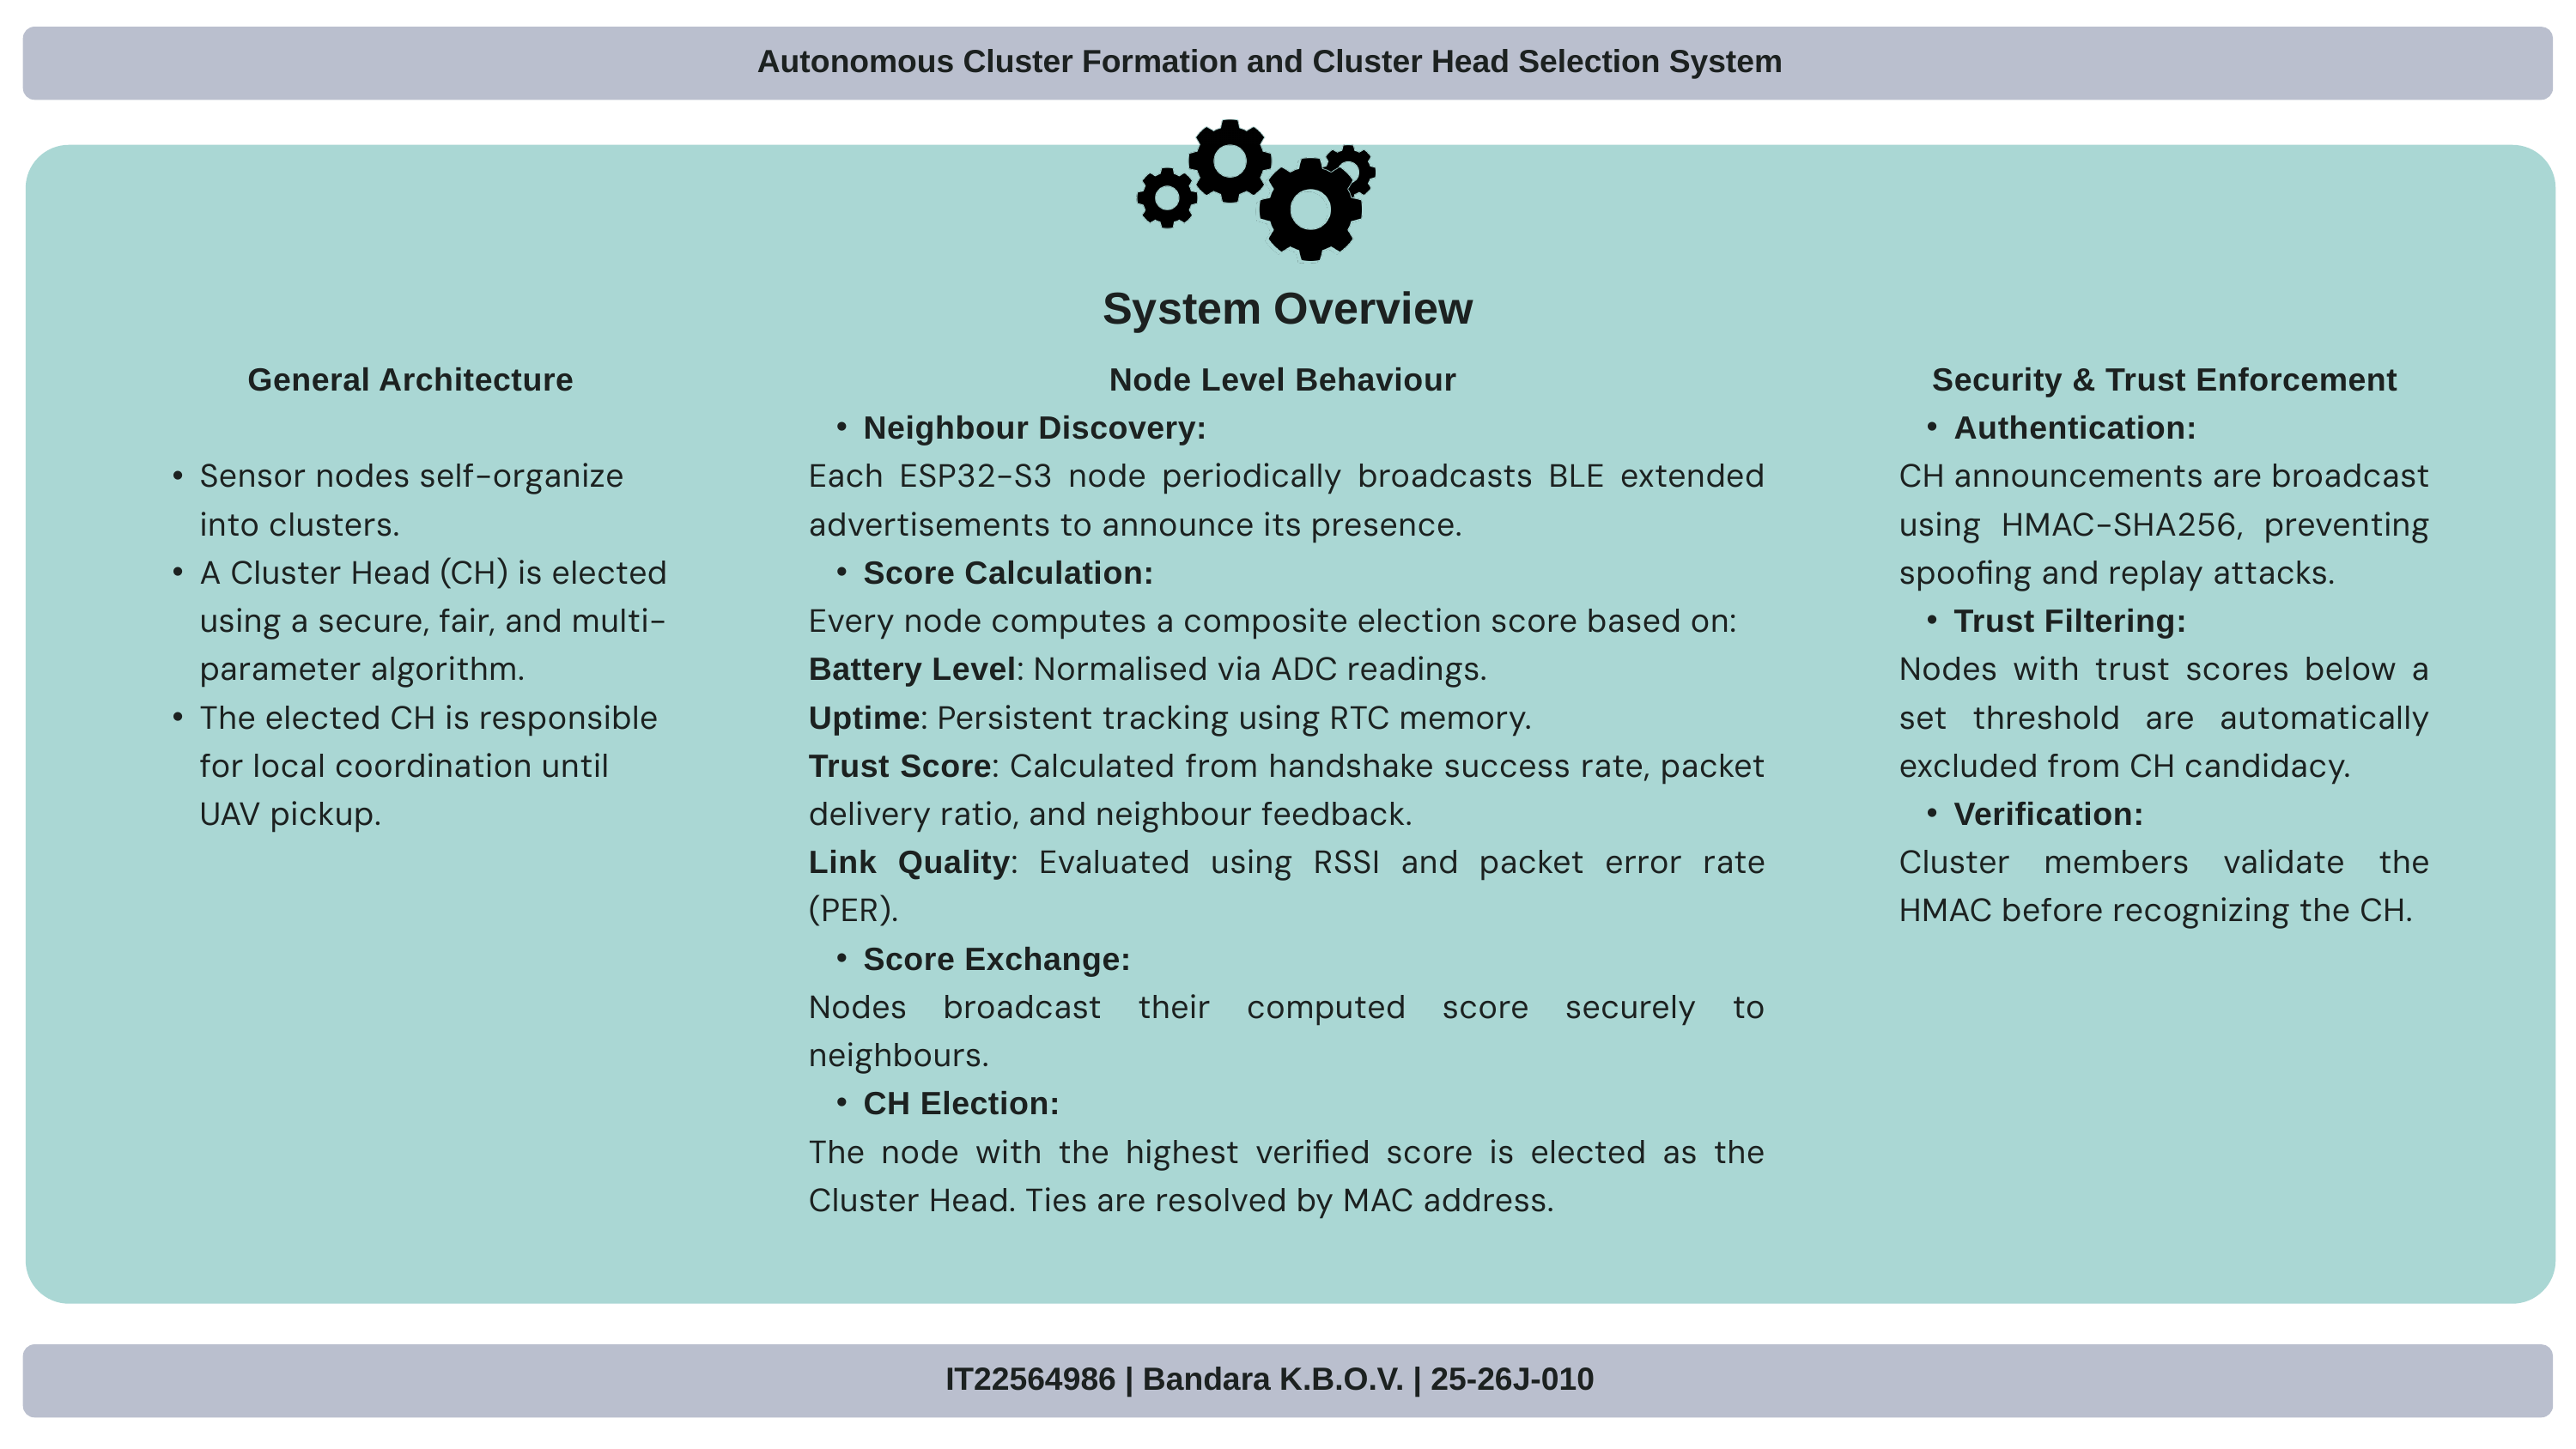

Autonomous Cluster Formation and Cluster Head Selection System

System Overview
General Architecture

Sensor nodes self-organize into clusters.
A Cluster Head (CH) is elected using a secure, fair, and multi-parameter algorithm.
The elected CH is responsible for local coordination until UAV pickup.
Node Level Behaviour
Neighbour Discovery:
Each ESP32-S3 node periodically broadcasts BLE extended advertisements to announce its presence.
Score Calculation:
Every node computes a composite election score based on:
Battery Level: Normalised via ADC readings.
Uptime: Persistent tracking using RTC memory.
Trust Score: Calculated from handshake success rate, packet delivery ratio, and neighbour feedback.
Link Quality: Evaluated using RSSI and packet error rate (PER).
Score Exchange:
Nodes broadcast their computed score securely to neighbours.
CH Election:
The node with the highest verified score is elected as the Cluster Head. Ties are resolved by MAC address.
Security & Trust Enforcement
Authentication:
CH announcements are broadcast using HMAC-SHA256, preventing spoofing and replay attacks.
Trust Filtering:
Nodes with trust scores below a set threshold are automatically excluded from CH candidacy.
Verification:
Cluster members validate the HMAC before recognizing the CH.

IT22564986 | Bandara K.B.O.V. | 25-26J-010